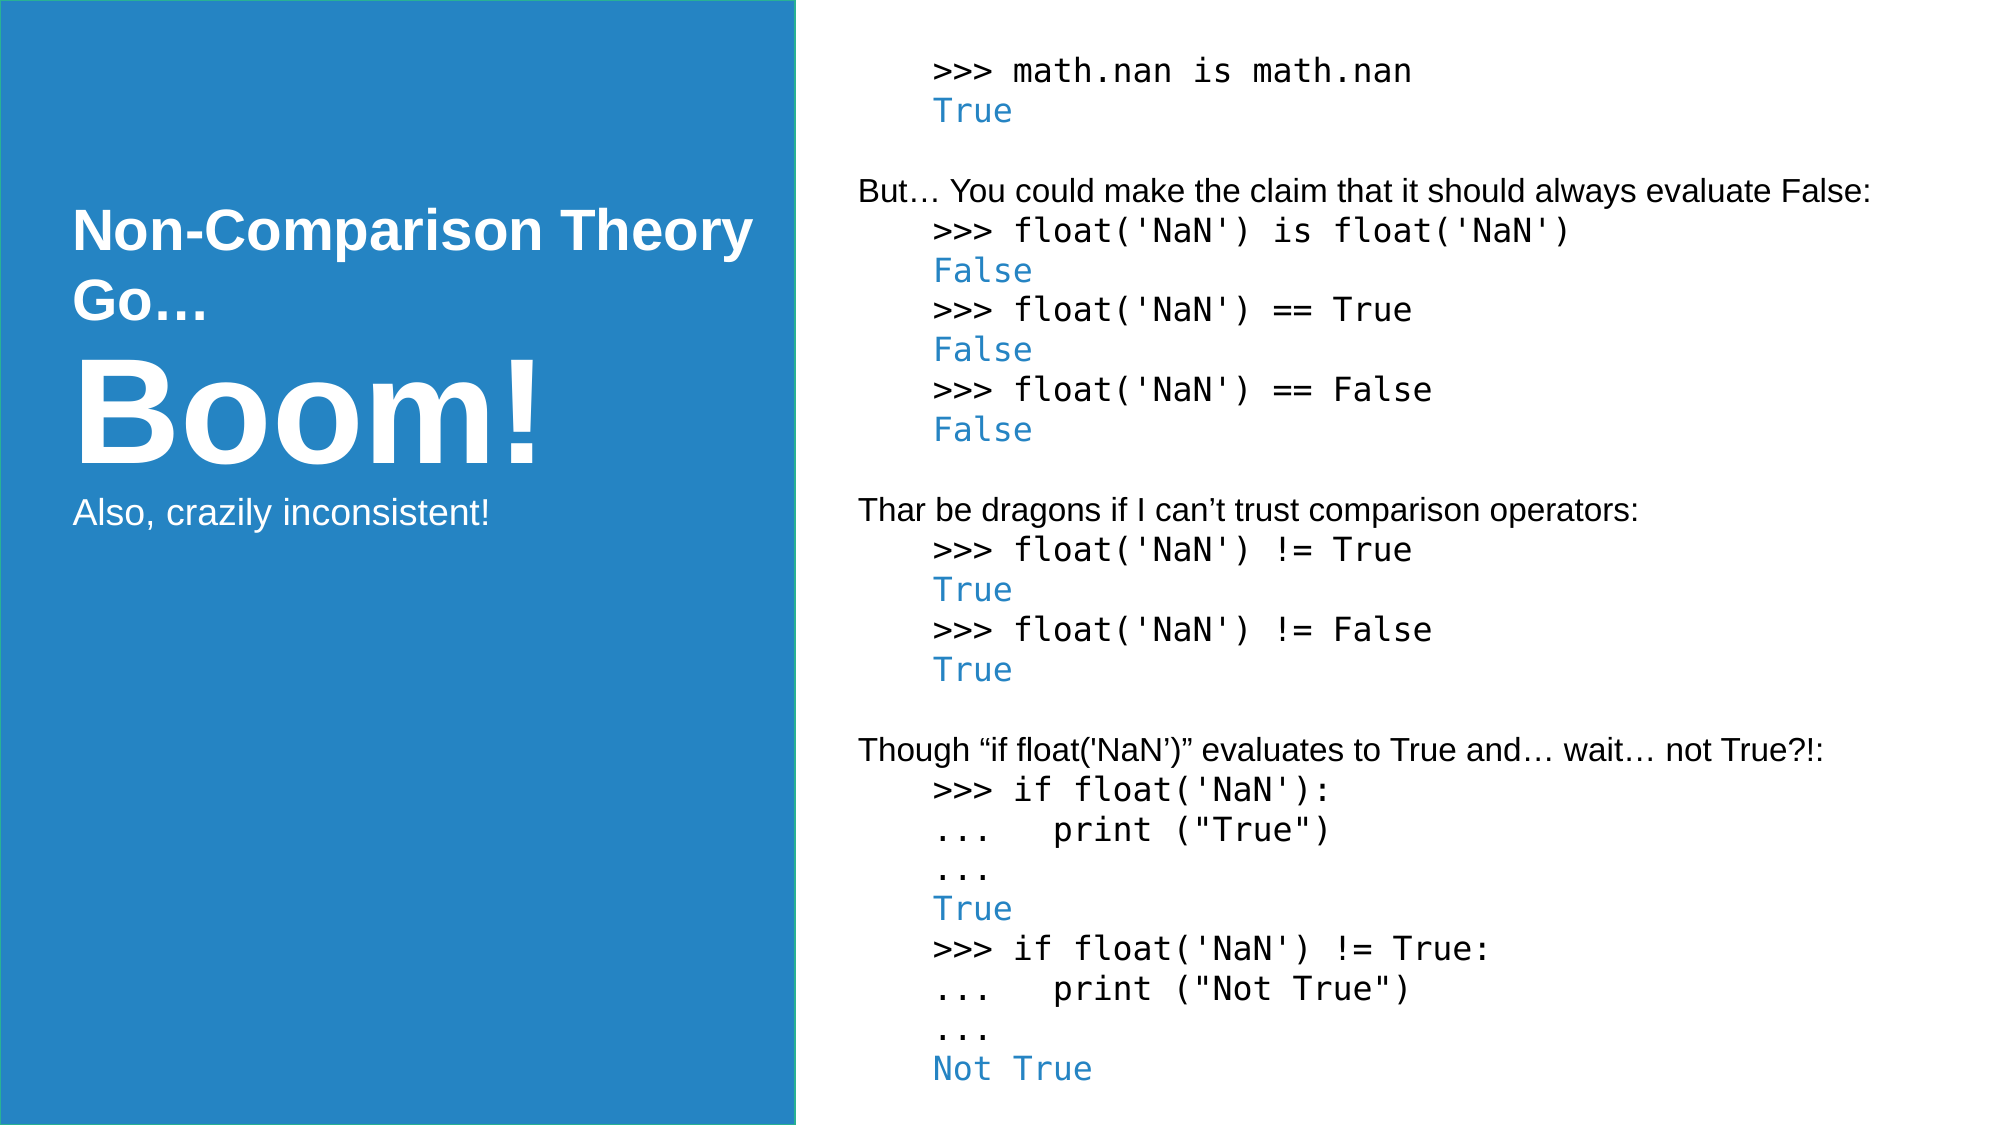

>>> math.nan is math.nan
True

But… You could make the claim that it should always evaluate False:
>>> float('NaN') is float('NaN')
False
>>> float('NaN') == True
False
>>> float('NaN') == False
False

Thar be dragons if I can’t trust comparison operators:
>>> float('NaN') != True
True
>>> float('NaN') != False
True

Though “if float('NaN’)” evaluates to True and… wait… not True?!:
>>> if float('NaN'):
...   print ("True")
...
True
>>> if float('NaN') != True:
...   print ("Not True")
...
Not True
Non-Comparison Theory
Go…
Boom!
Also, crazily inconsistent!